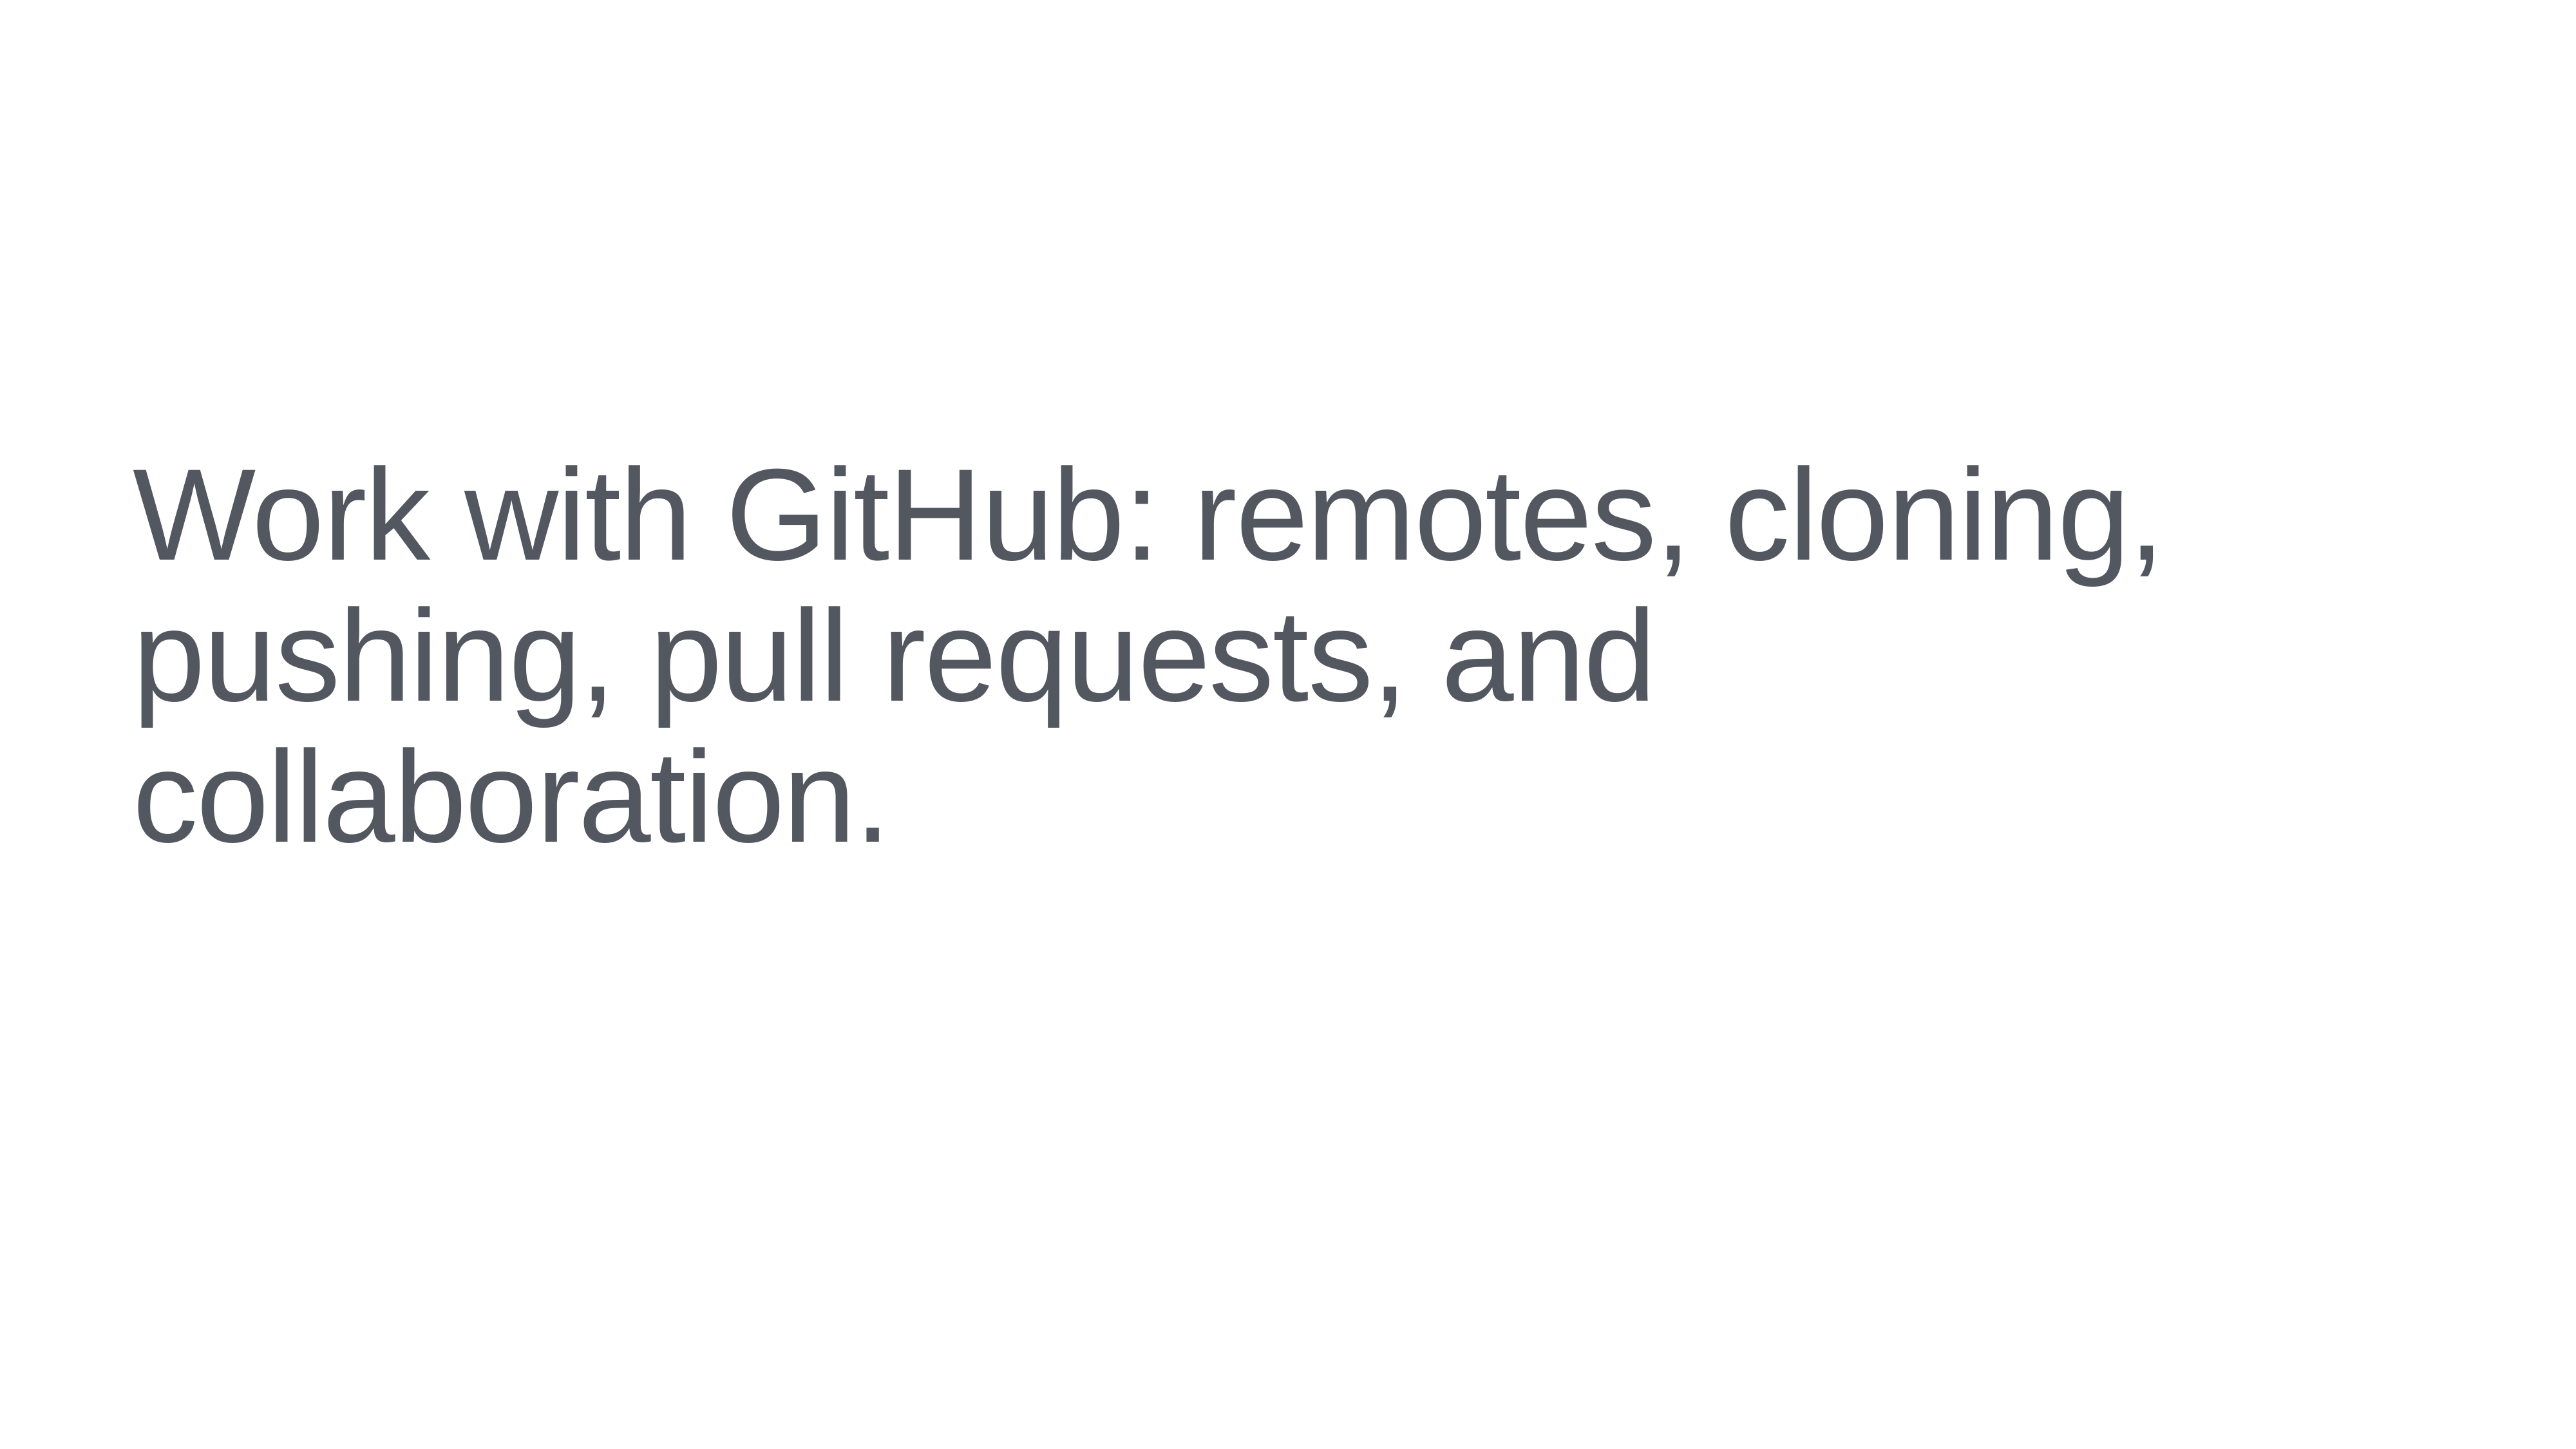

# Work with GitHub: remotes, cloning, pushing, pull requests, and collaboration.